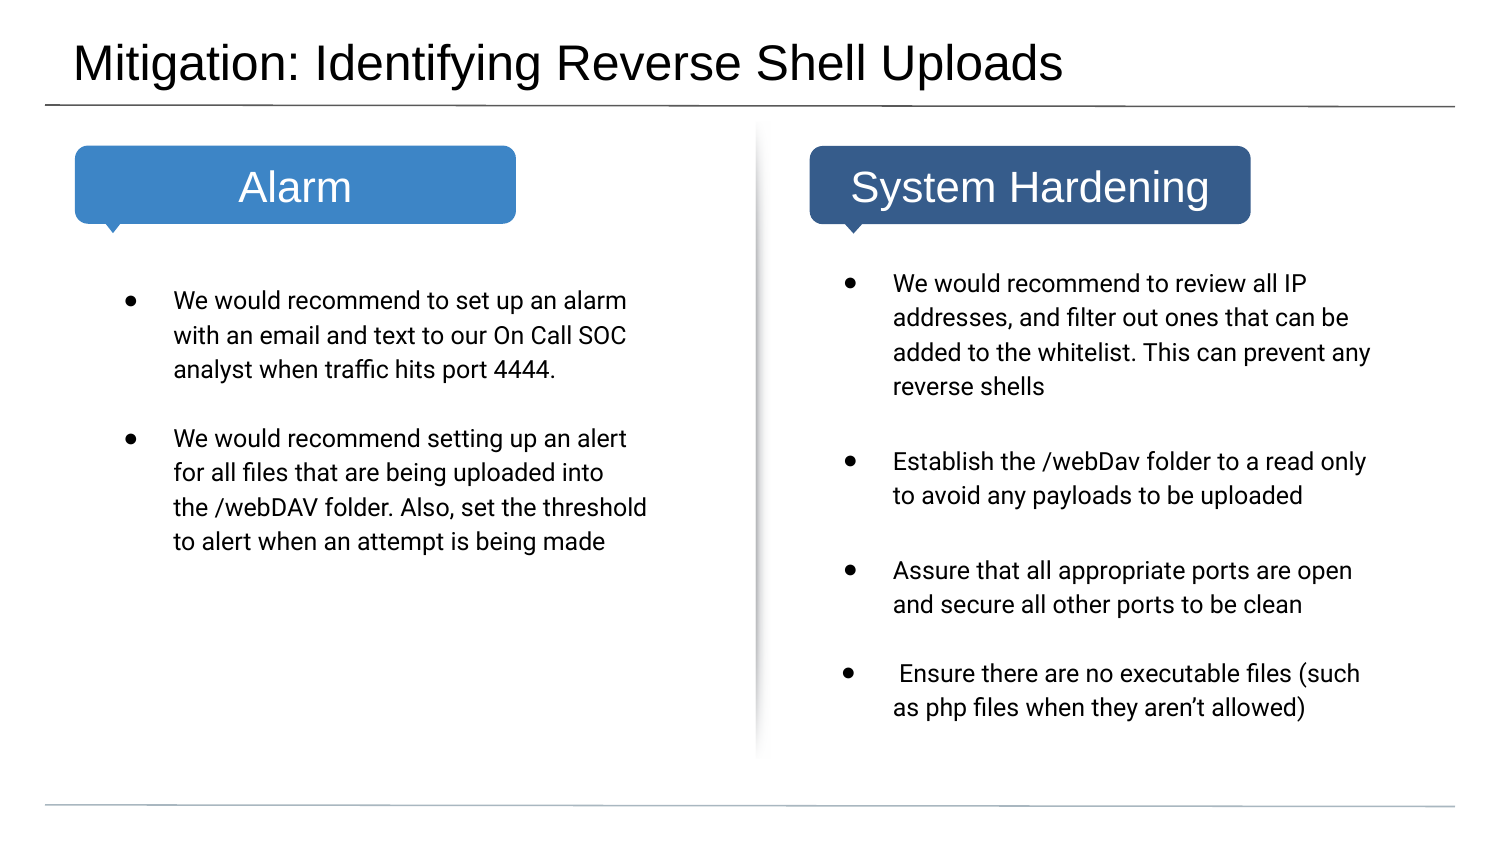

# Mitigation: Identifying Reverse Shell Uploads

We would recommend to review all IP addresses, and filter out ones that can be added to the whitelist. This can prevent any reverse shells

Establish the /webDav folder to a read only to avoid any payloads to be uploaded

Assure that all appropriate ports are open and secure all other ports to be clean
 Ensure there are no executable files (such as php files when they aren’t allowed)

We would recommend to set up an alarm with an email and text to our On Call SOC analyst when traffic hits port 4444.

We would recommend setting up an alert for all files that are being uploaded into the /webDAV folder. Also, set the threshold to alert when an attempt is being made